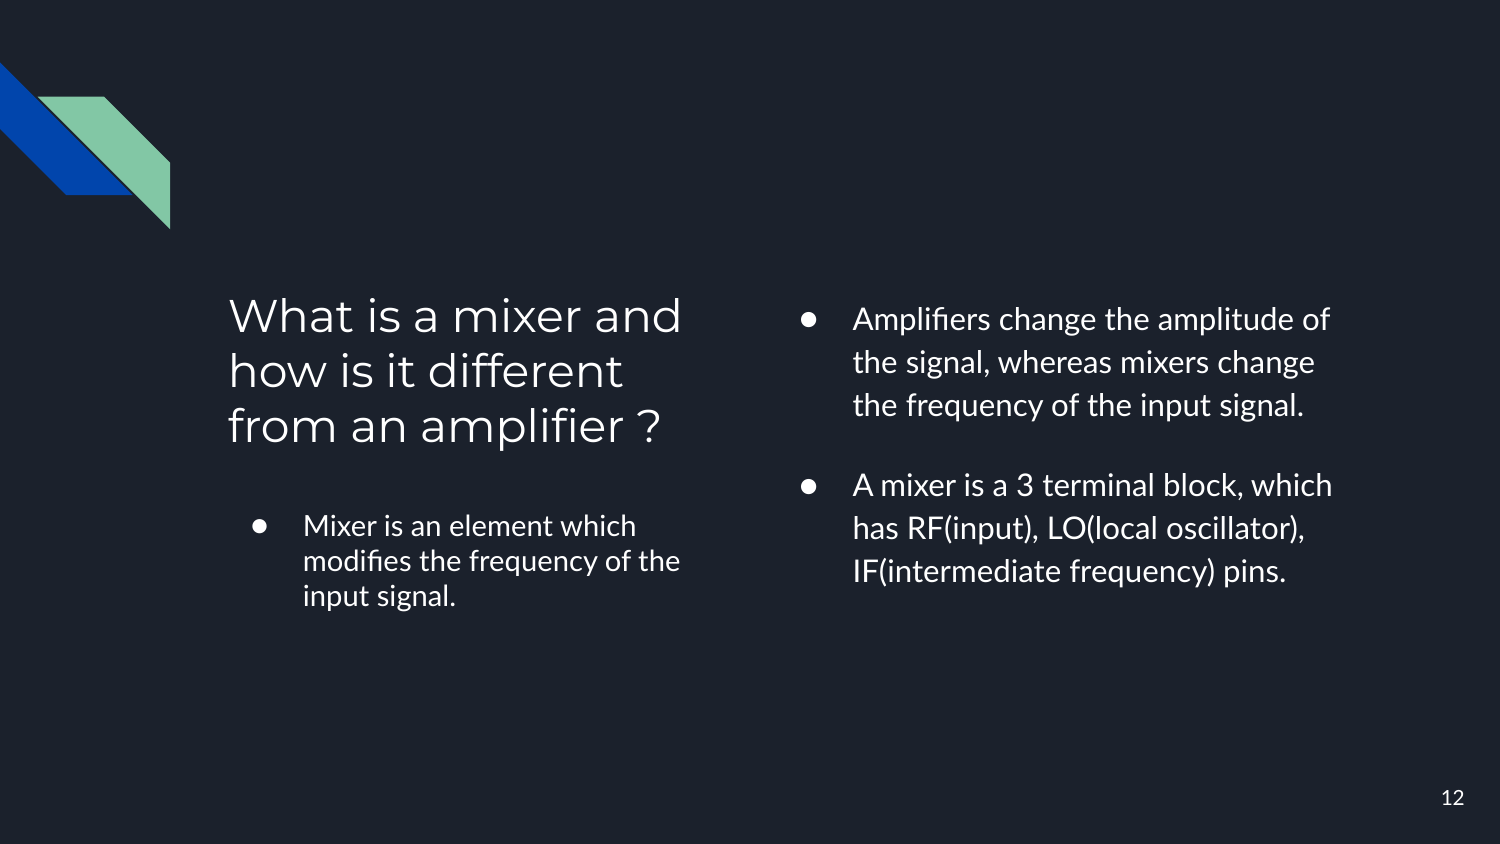

# What is a mixer and how is it different from an amplifier ?
Amplifiers change the amplitude of the signal, whereas mixers change the frequency of the input signal.
A mixer is a 3 terminal block, which has RF(input), LO(local oscillator), IF(intermediate frequency) pins.
Mixer is an element which modifies the frequency of the input signal.
12